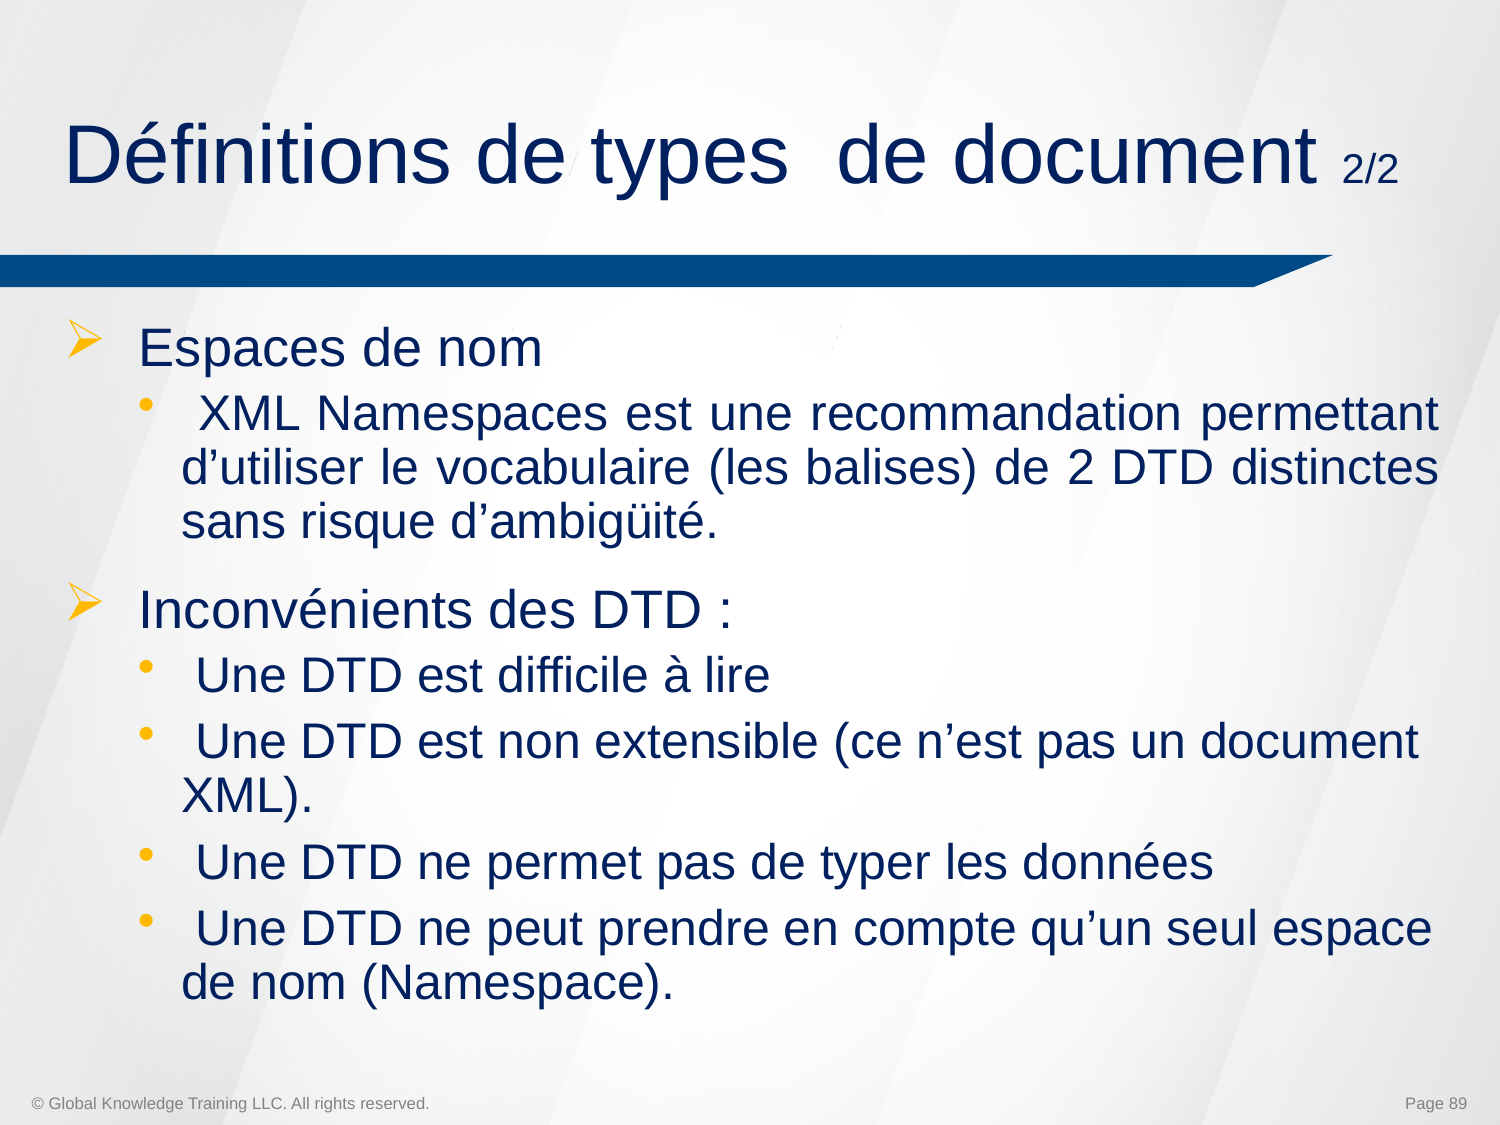

# Définitions de types  de document 2/2
Espaces de nom
 XML Namespaces est une recommandation permettant d’utiliser le vocabulaire (les balises) de 2 DTD distinctes sans risque d’ambigüité.
Inconvénients des DTD :
 Une DTD est difficile à lire
 Une DTD est non extensible (ce n’est pas un document XML).
 Une DTD ne permet pas de typer les données
 Une DTD ne peut prendre en compte qu’un seul espace de nom (Namespace).